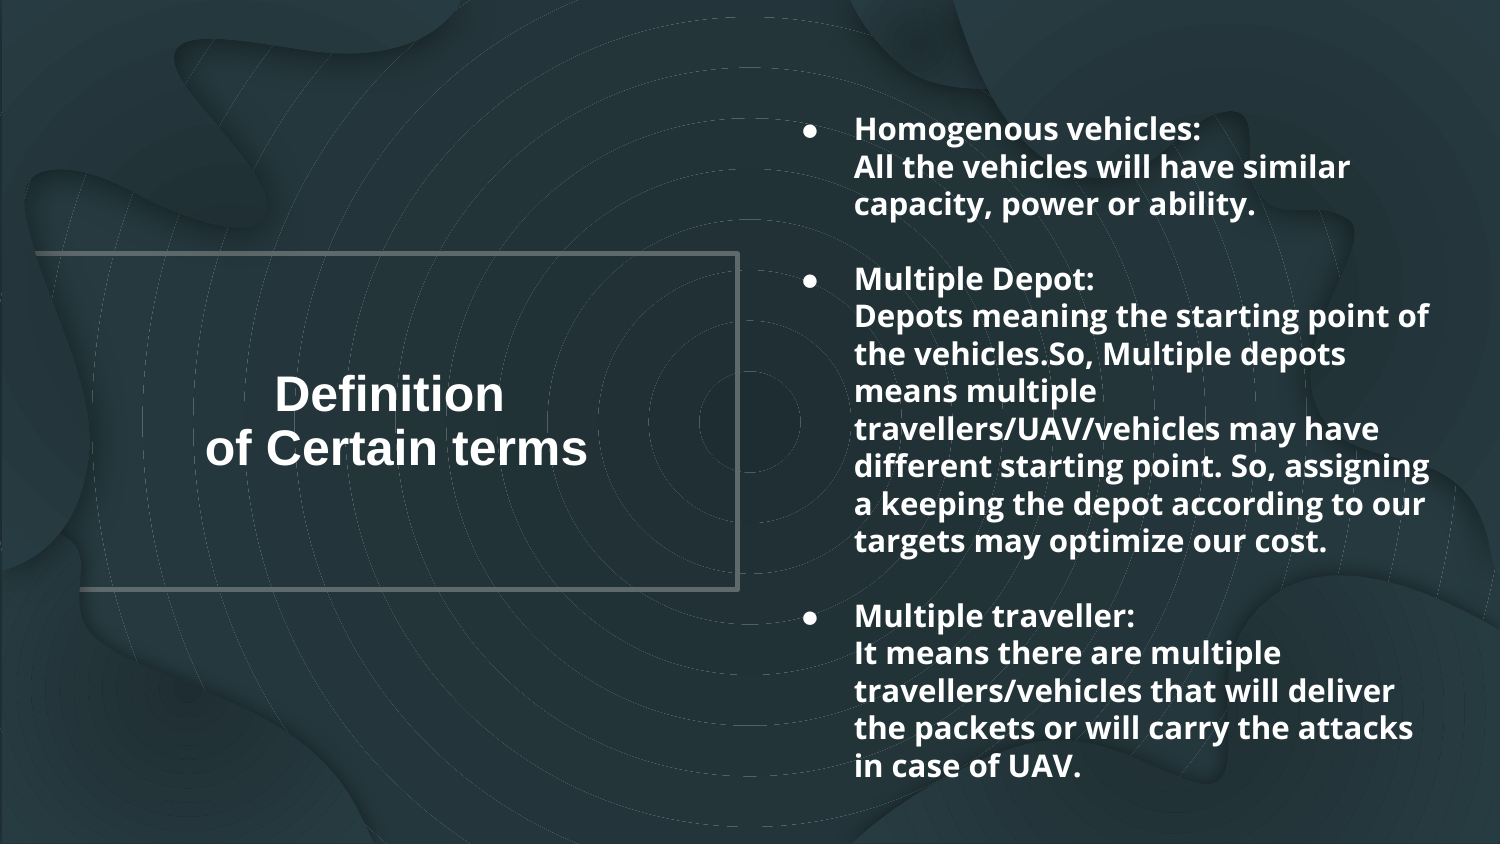

Homogenous vehicles:
All the vehicles will have similar capacity, power or ability.

Multiple Depot:
Depots meaning the starting point of the vehicles.So, Multiple depots means multiple travellers/UAV/vehicles may have different starting point. So, assigning a keeping the depot according to our targets may optimize our cost.

Multiple traveller:
It means there are multiple travellers/vehicles that will deliver the packets or will carry the attacks in case of UAV.
# Definition
of Certain terms